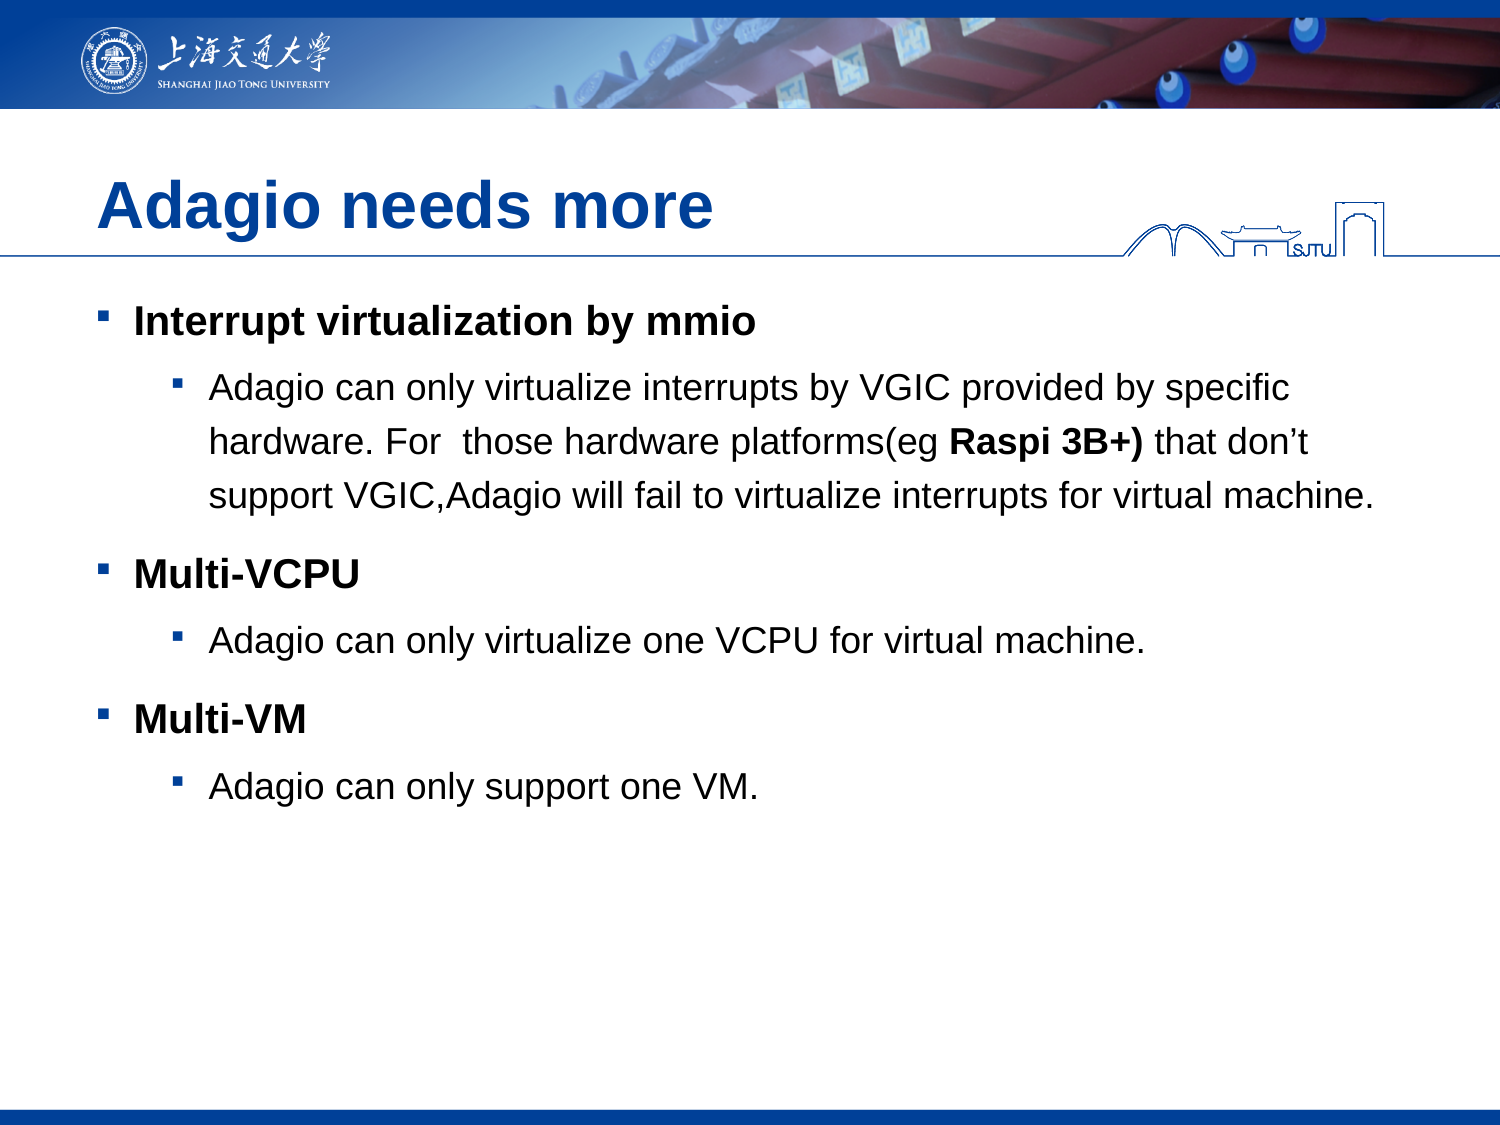

# Adagio needs more
Interrupt virtualization by mmio
Adagio can only virtualize interrupts by VGIC provided by specific hardware. For  those hardware platforms(eg Raspi 3B+) that don’t support VGIC,Adagio will fail to virtualize interrupts for virtual machine.
Multi-VCPU
Adagio can only virtualize one VCPU for virtual machine.
Multi-VM
Adagio can only support one VM.